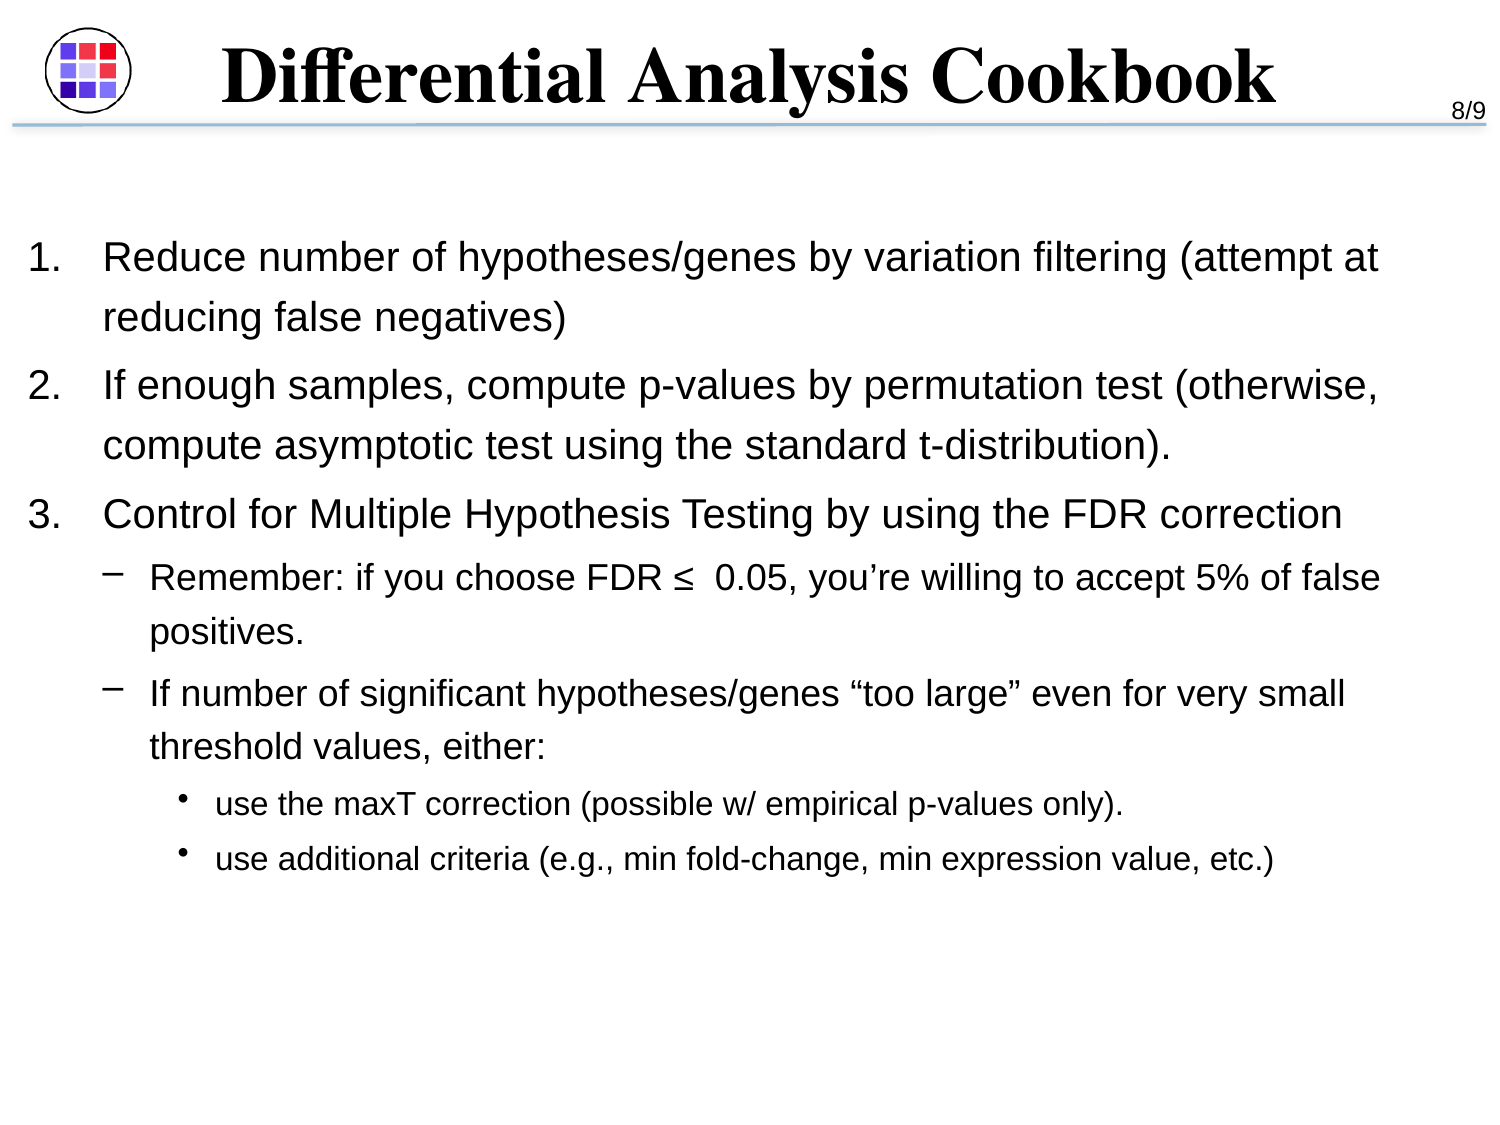

# Differential Analysis Cookbook
8/9
Reduce number of hypotheses/genes by variation filtering (attempt at reducing false negatives)
If enough samples, compute p-values by permutation test (otherwise, compute asymptotic test using the standard t-distribution).
Control for Multiple Hypothesis Testing by using the FDR correction
Remember: if you choose FDR ≤  0.05, you’re willing to accept 5% of false positives.
If number of significant hypotheses/genes “too large” even for very small threshold values, either:
use the maxT correction (possible w/ empirical p-values only).
use additional criteria (e.g., min fold-change, min expression value, etc.)